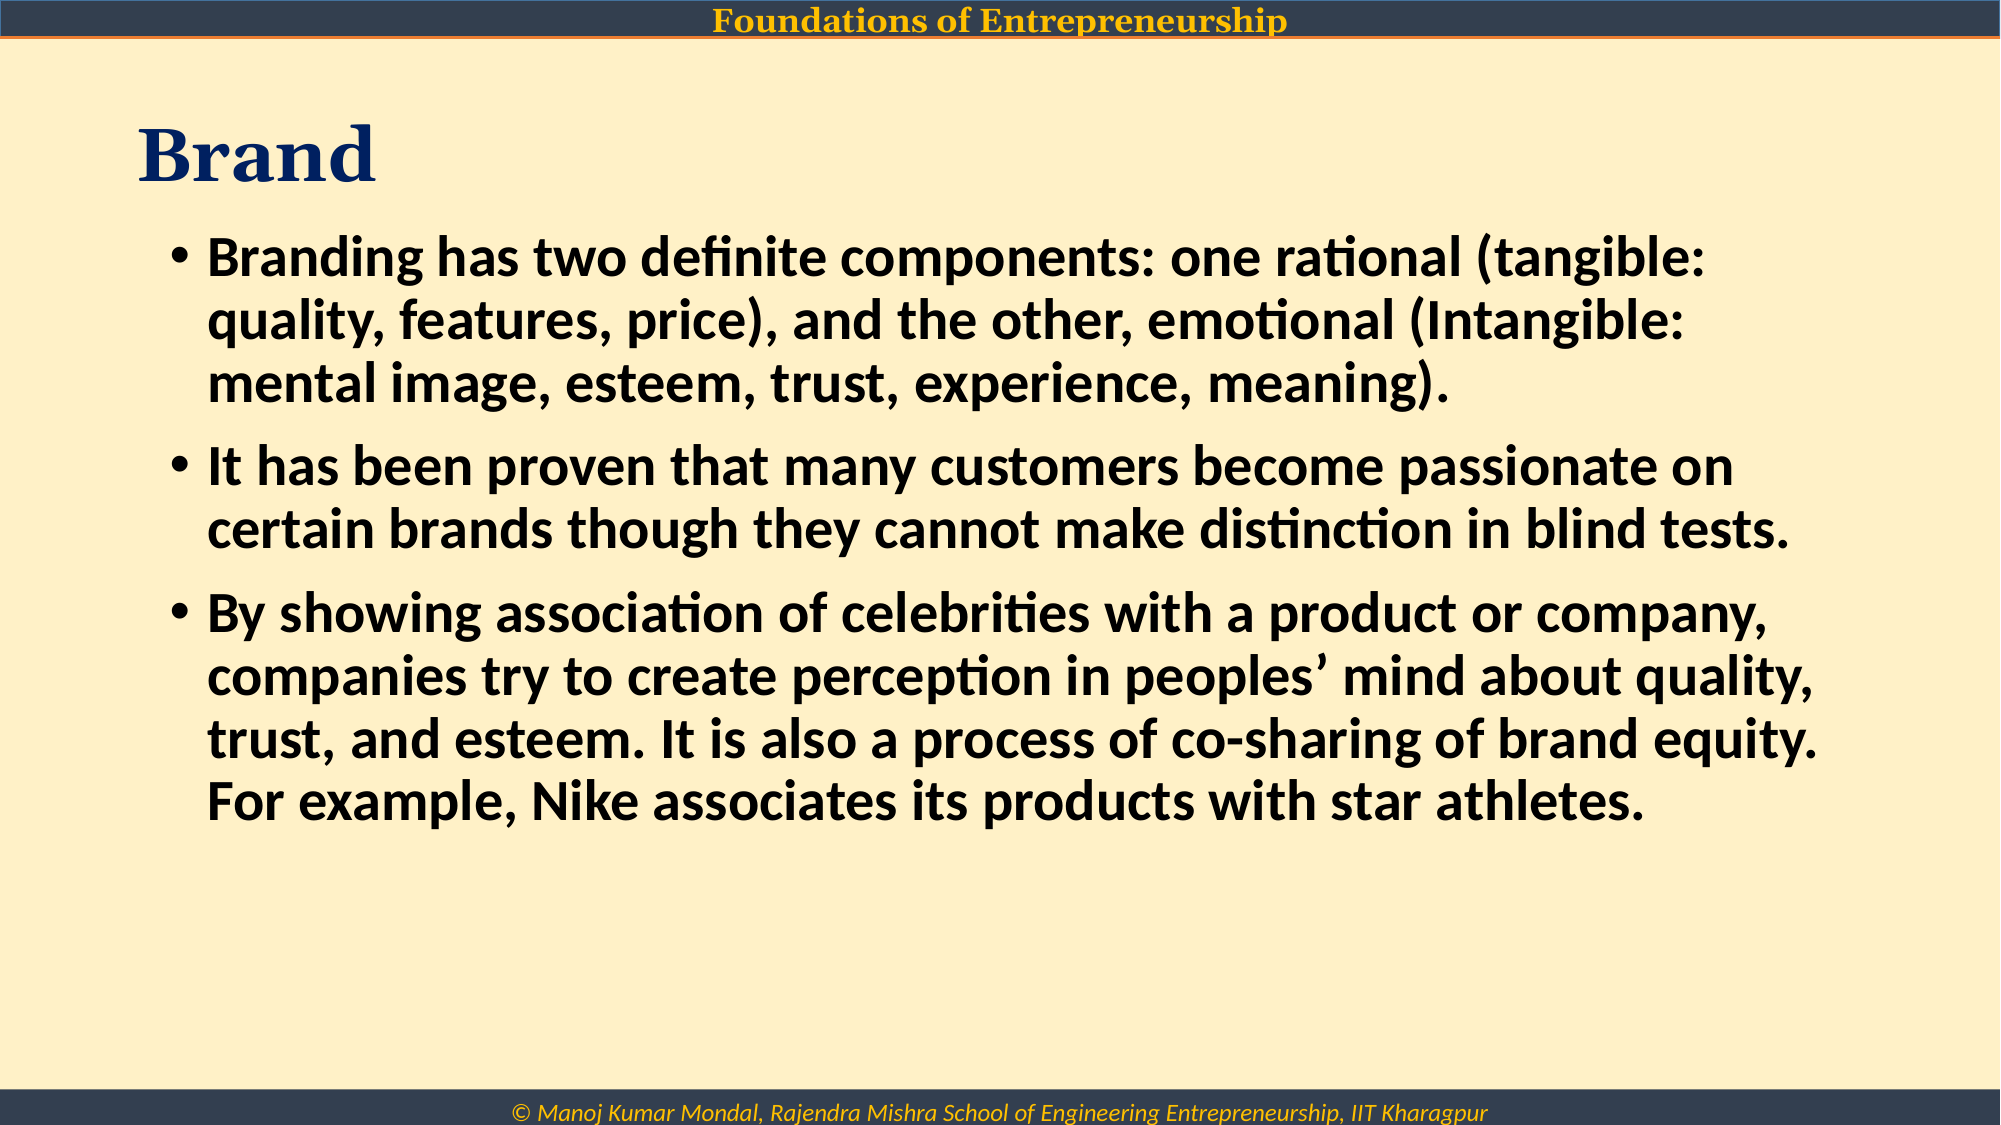

# Brand
Branding has two definite components: one rational (tangible: quality, features, price), and the other, emotional (Intangible: mental image, esteem, trust, experience, meaning).
It has been proven that many customers become passionate on certain brands though they cannot make distinction in blind tests.
By showing association of celebrities with a product or company, companies try to create perception in peoples’ mind about quality, trust, and esteem. It is also a process of co-sharing of brand equity. For example, Nike associates its products with star athletes.